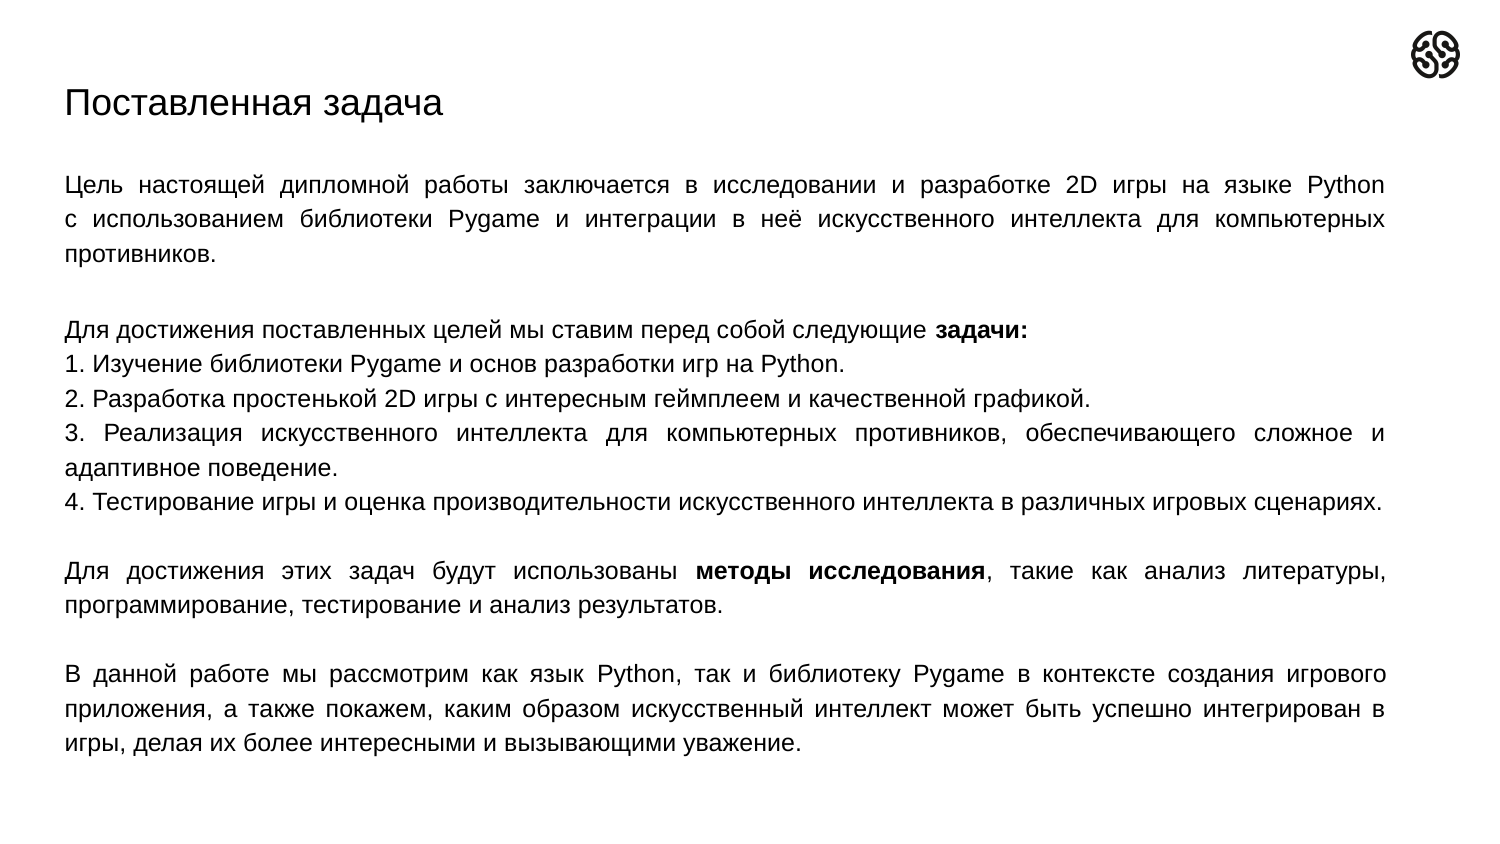

Поставленная задача
# Цель настоящей дипломной работы заключается в исследовании и разработке 2D игры на языке Python с использованием библиотеки Pygame и интеграции в неё искусственного интеллекта для компьютерных противников.
Для достижения поставленных целей мы ставим перед собой следующие задачи:
1. Изучение библиотеки Pygame и основ разработки игр на Python.
2. Разработка простенькой 2D игры с интересным геймплеем и качественной графикой.
3. Реализация искусственного интеллекта для компьютерных противников, обеспечивающего сложное и адаптивное поведение.
4. Тестирование игры и оценка производительности искусственного интеллекта в различных игровых сценариях.

Для достижения этих задач будут использованы методы исследования, такие как анализ литературы, программирование, тестирование и анализ результатов.

В данной работе мы рассмотрим как язык Python, так и библиотеку Pygame в контексте создания игрового приложения, а также покажем, каким образом искусственный интеллект может быть успешно интегрирован в игры, делая их более интересными и вызывающими уважение.